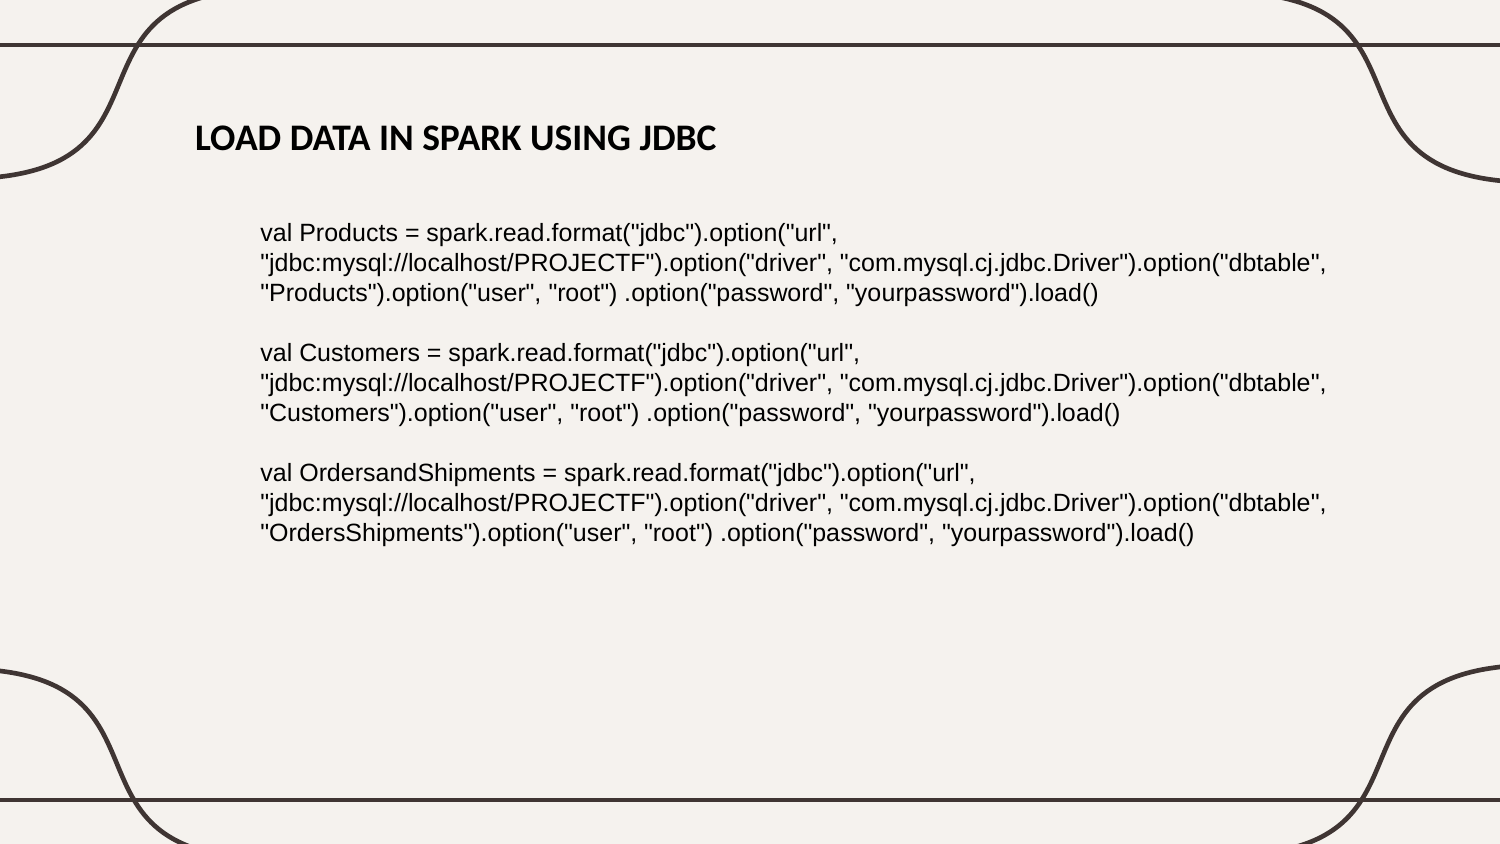

LOAD DATA IN SPARK USING JDBC
val Products = spark.read.format("jdbc").option("url", "jdbc:mysql://localhost/PROJECTF").option("driver", "com.mysql.cj.jdbc.Driver").option("dbtable", "Products").option("user", "root") .option("password", "yourpassword").load()

val Customers = spark.read.format("jdbc").option("url", "jdbc:mysql://localhost/PROJECTF").option("driver", "com.mysql.cj.jdbc.Driver").option("dbtable", "Customers").option("user", "root") .option("password", "yourpassword").load()

val OrdersandShipments = spark.read.format("jdbc").option("url", "jdbc:mysql://localhost/PROJECTF").option("driver", "com.mysql.cj.jdbc.Driver").option("dbtable", "OrdersShipments").option("user", "root") .option("password", "yourpassword").load()